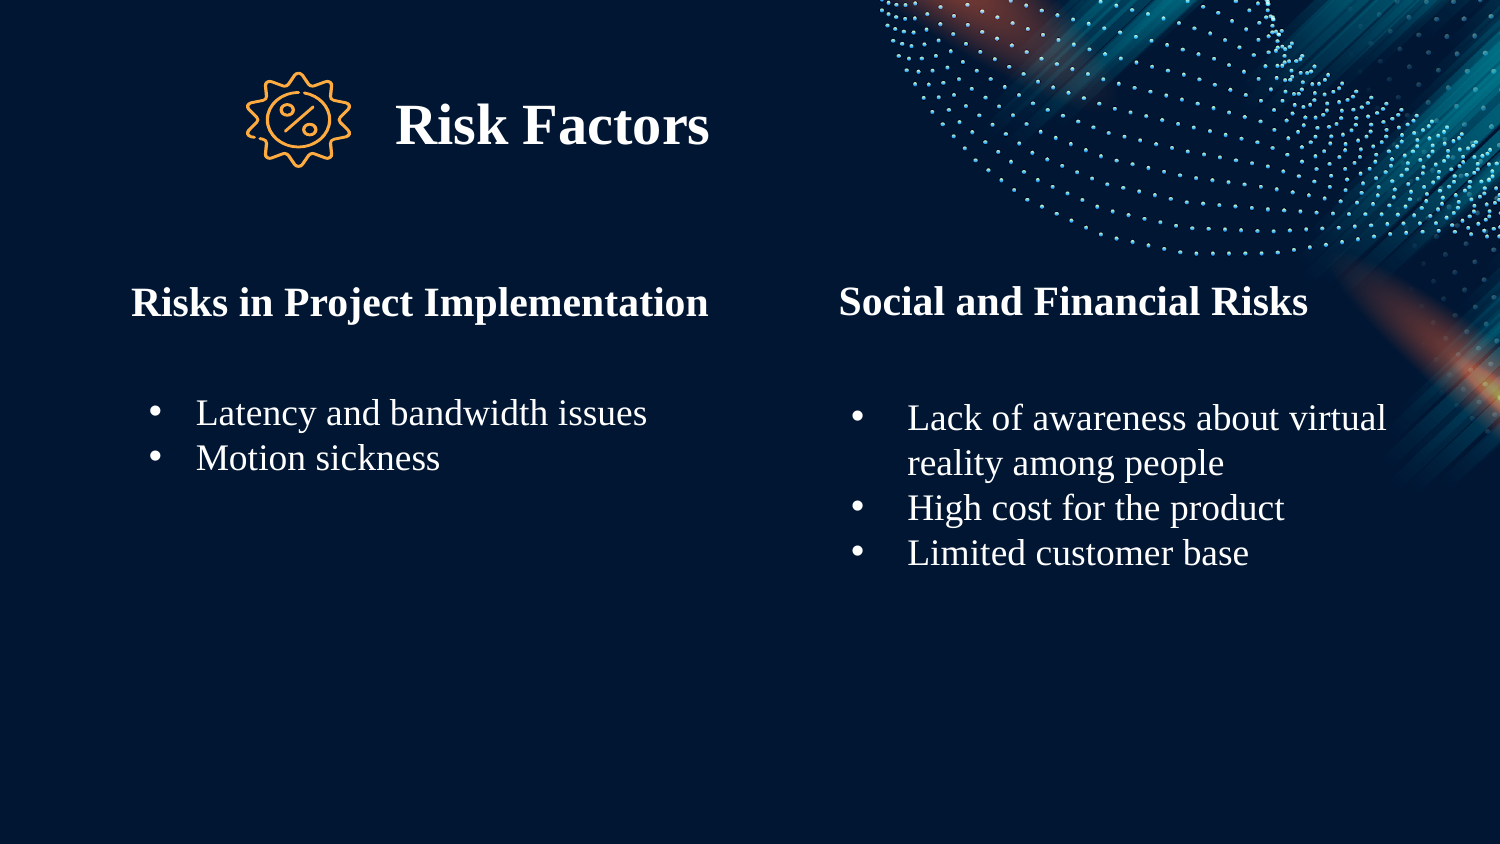

Risk Factors
Social and Financial Risks
# Risks in Project Implementation

Latency and bandwidth issues
Motion sickness

Lack of awareness about virtual reality among people
High cost for the product
Limited customer base